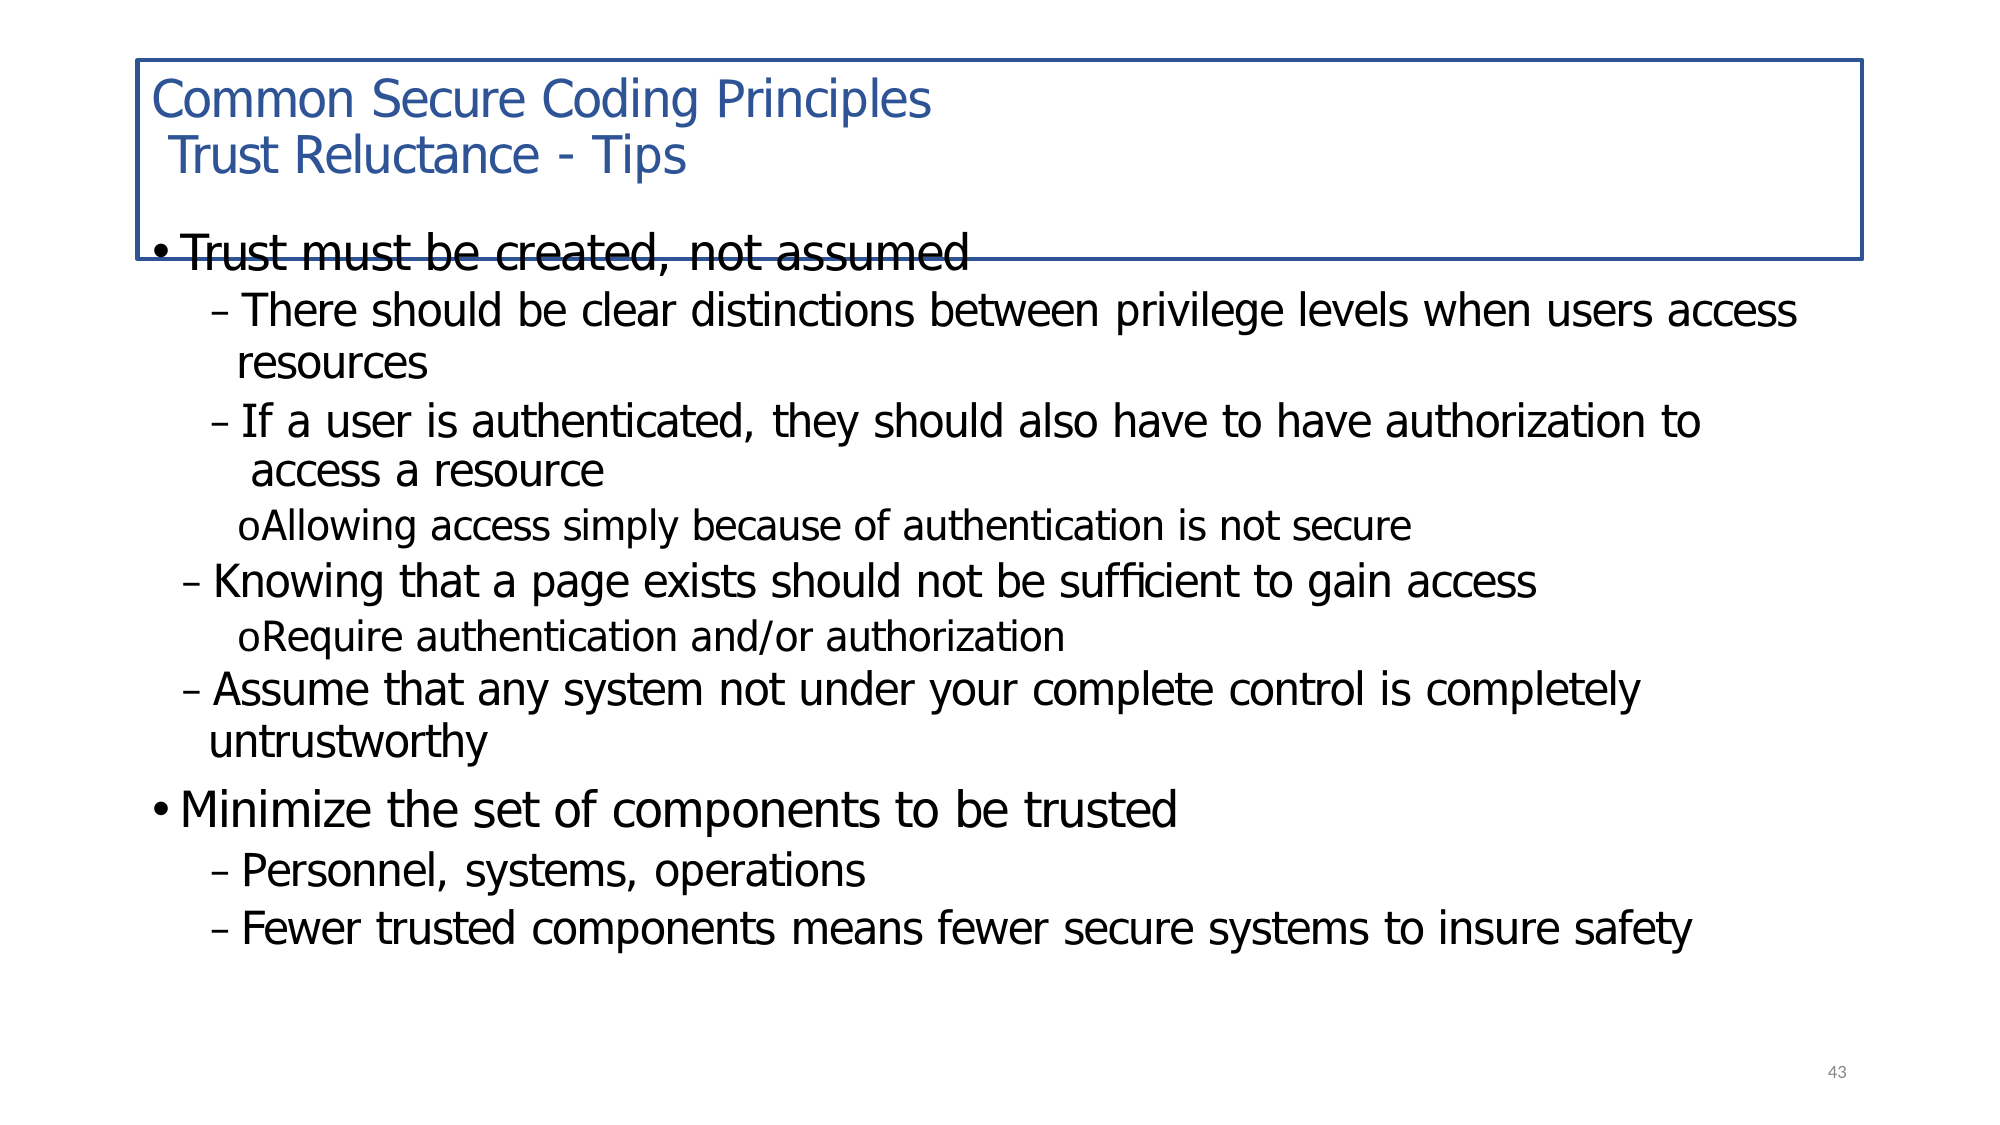

# Common Secure Coding Principles  Trust Reluctance - Tips
Trust must be created, not assumed
– There should be clear distinctions between privilege levels when users access
resources
– If a user is authenticated, they should also have to have authorization to  access a resource
oAllowing access simply because of authentication is not secure
– Knowing that a page exists should not be sufficient to gain access
oRequire authentication and/or authorization
– Assume that any system not under your complete control is completely
untrustworthy
Minimize the set of components to be trusted
– Personnel, systems, operations
– Fewer trusted components means fewer secure systems to insure safety
43